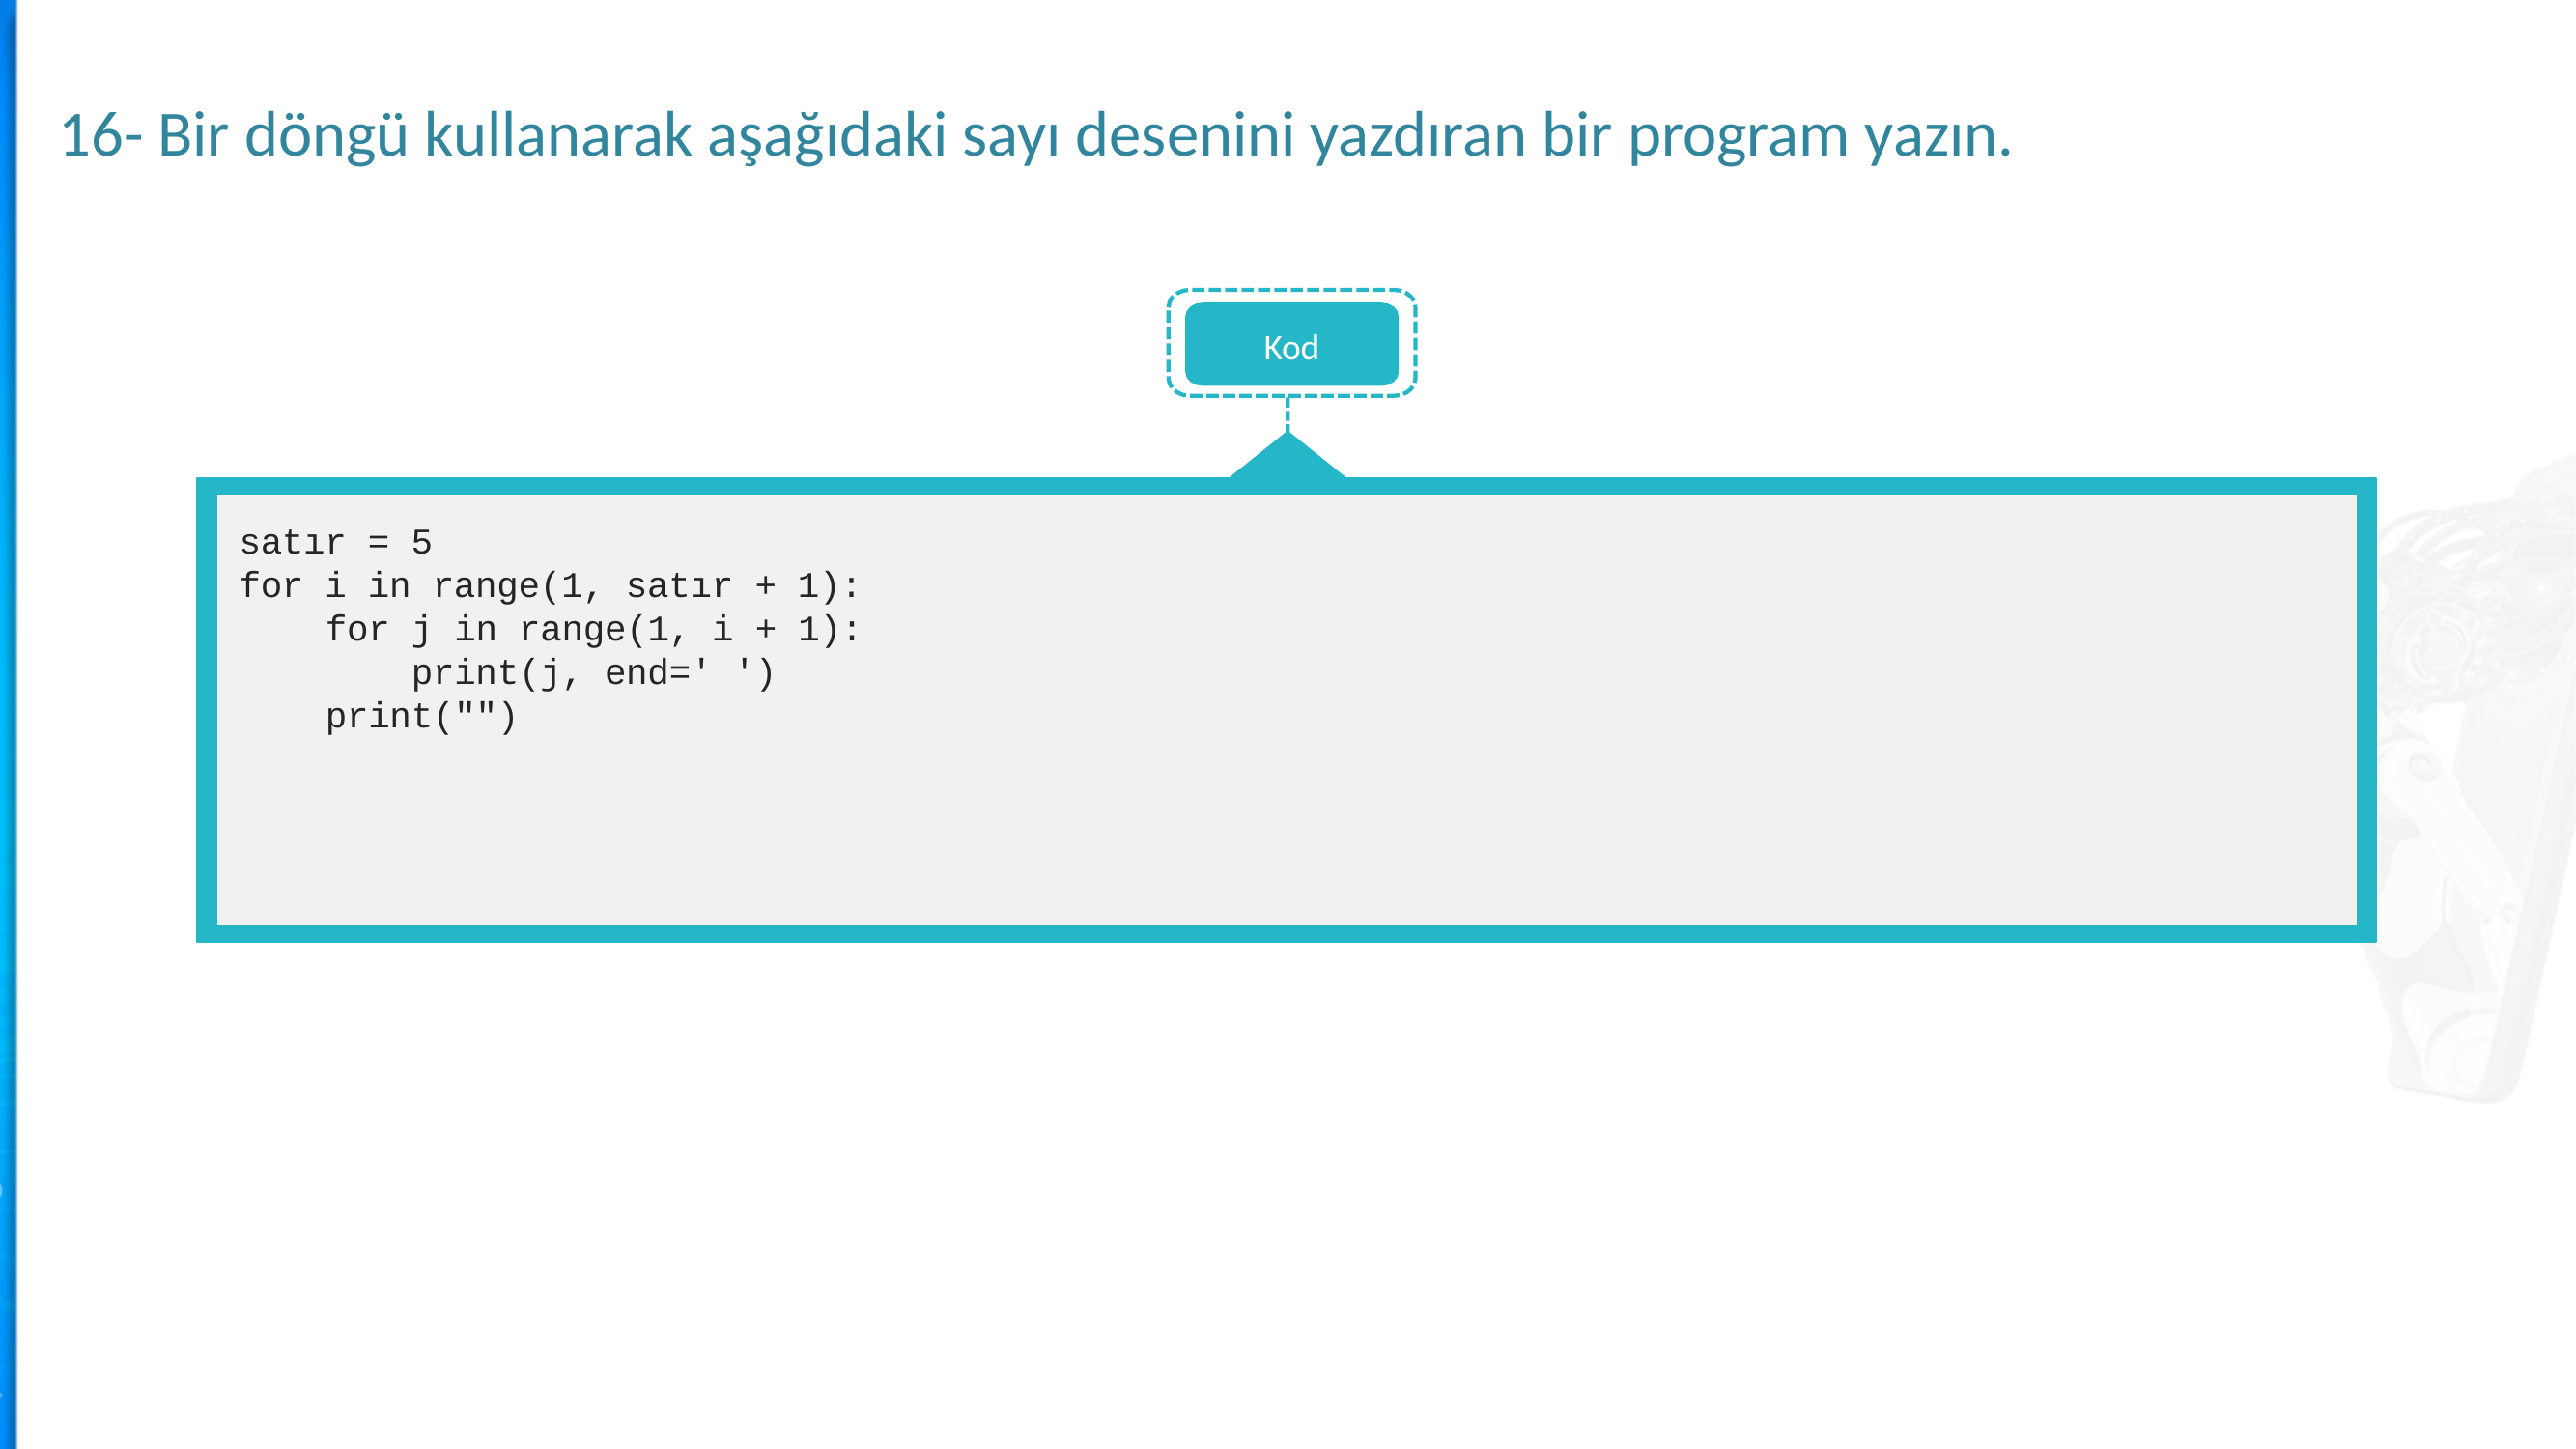

16- Bir döngü kullanarak aşağıdaki sayı desenini yazdıran bir program yazın.

Kod
ndarray.ndim

satır = 5
for i in range(1, satır + 1):
    for j in range(1, i + 1):
        print(j, end=' ')
    print("")
ndarray.dtype
Konsept